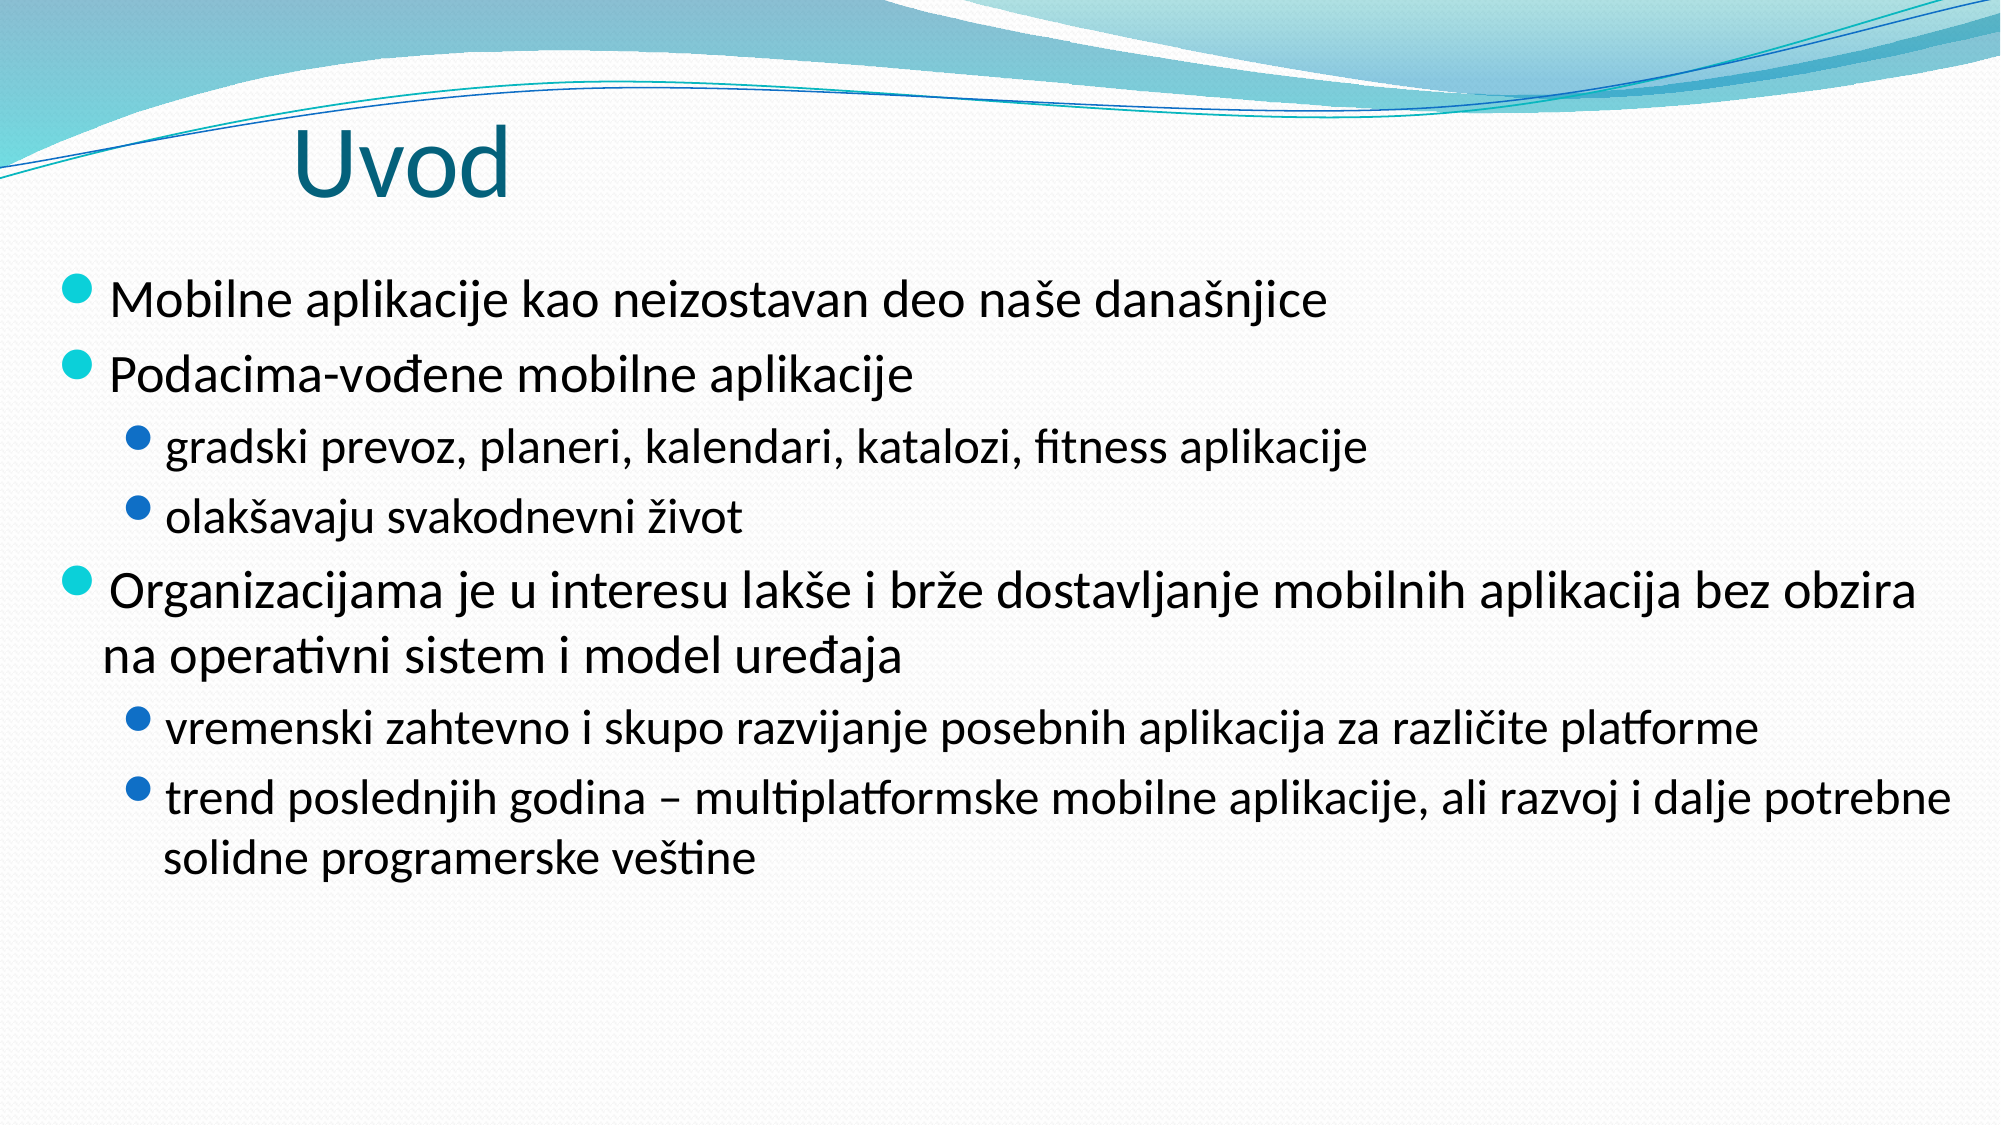

Uvod
Mobilne aplikacije kao neizostavan deo naše današnjice
Podacima-vođene mobilne aplikacije
gradski prevoz, planeri, kalendari, katalozi, fitness aplikacije
olakšavaju svakodnevni život
Organizacijama je u interesu lakše i brže dostavljanje mobilnih aplikacija bez obzira na operativni sistem i model uređaja
vremenski zahtevno i skupo razvijanje posebnih aplikacija za različite platforme
trend poslednjih godina – multiplatformske mobilne aplikacije, ali razvoj i dalje potrebne solidne programerske veštine